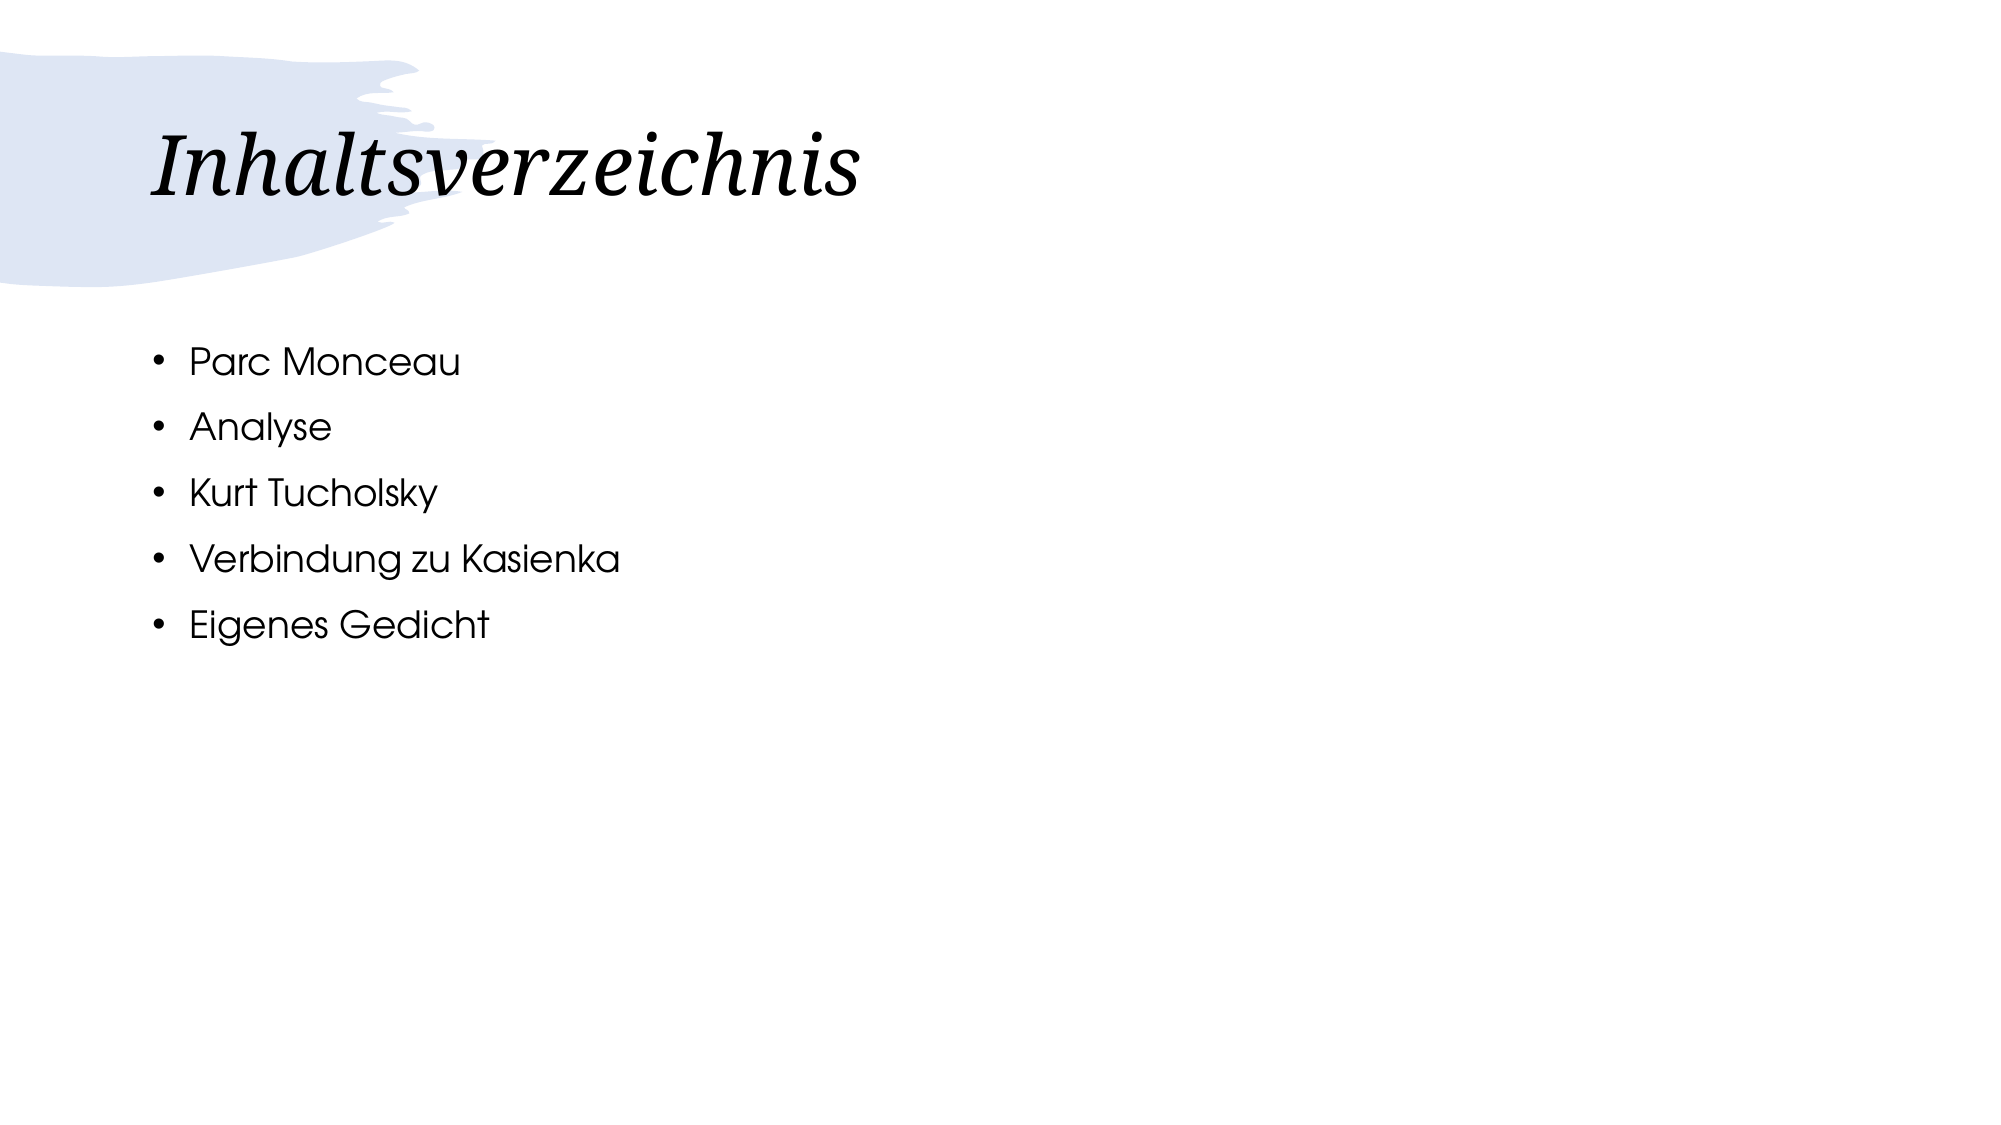

# Inhaltsverzeichnis
Parc Monceau
Analyse
Kurt Tucholsky
Verbindung zu Kasienka
Eigenes Gedicht